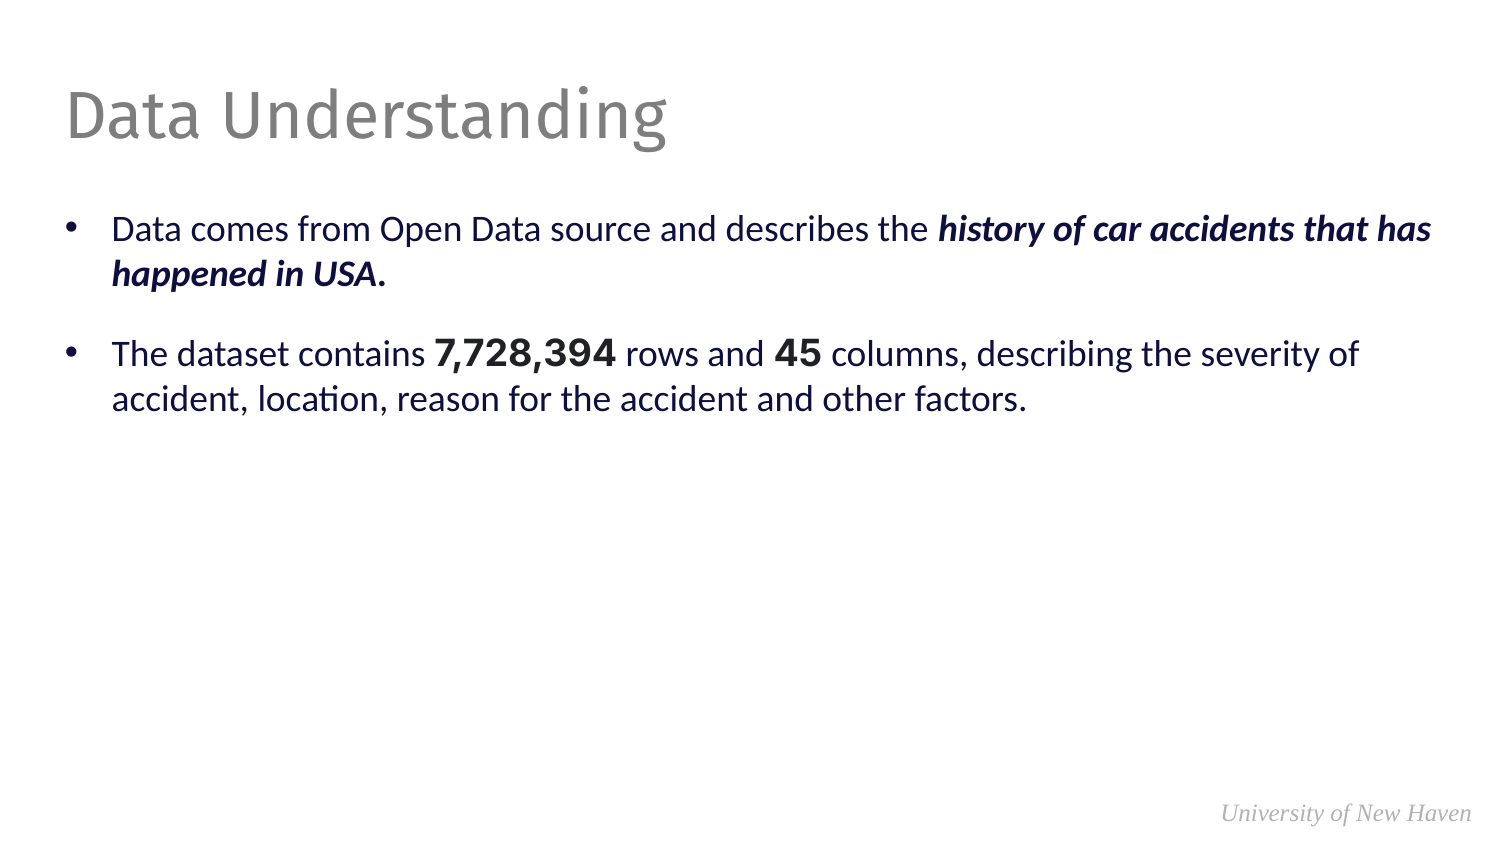

# Data Understanding
Data comes from Open Data source and describes the history of car accidents that has happened in USA.

The dataset contains 7,728,394 rows and 45 columns, describing the severity of accident, location, reason for the accident and other factors.
                  University of New Haven